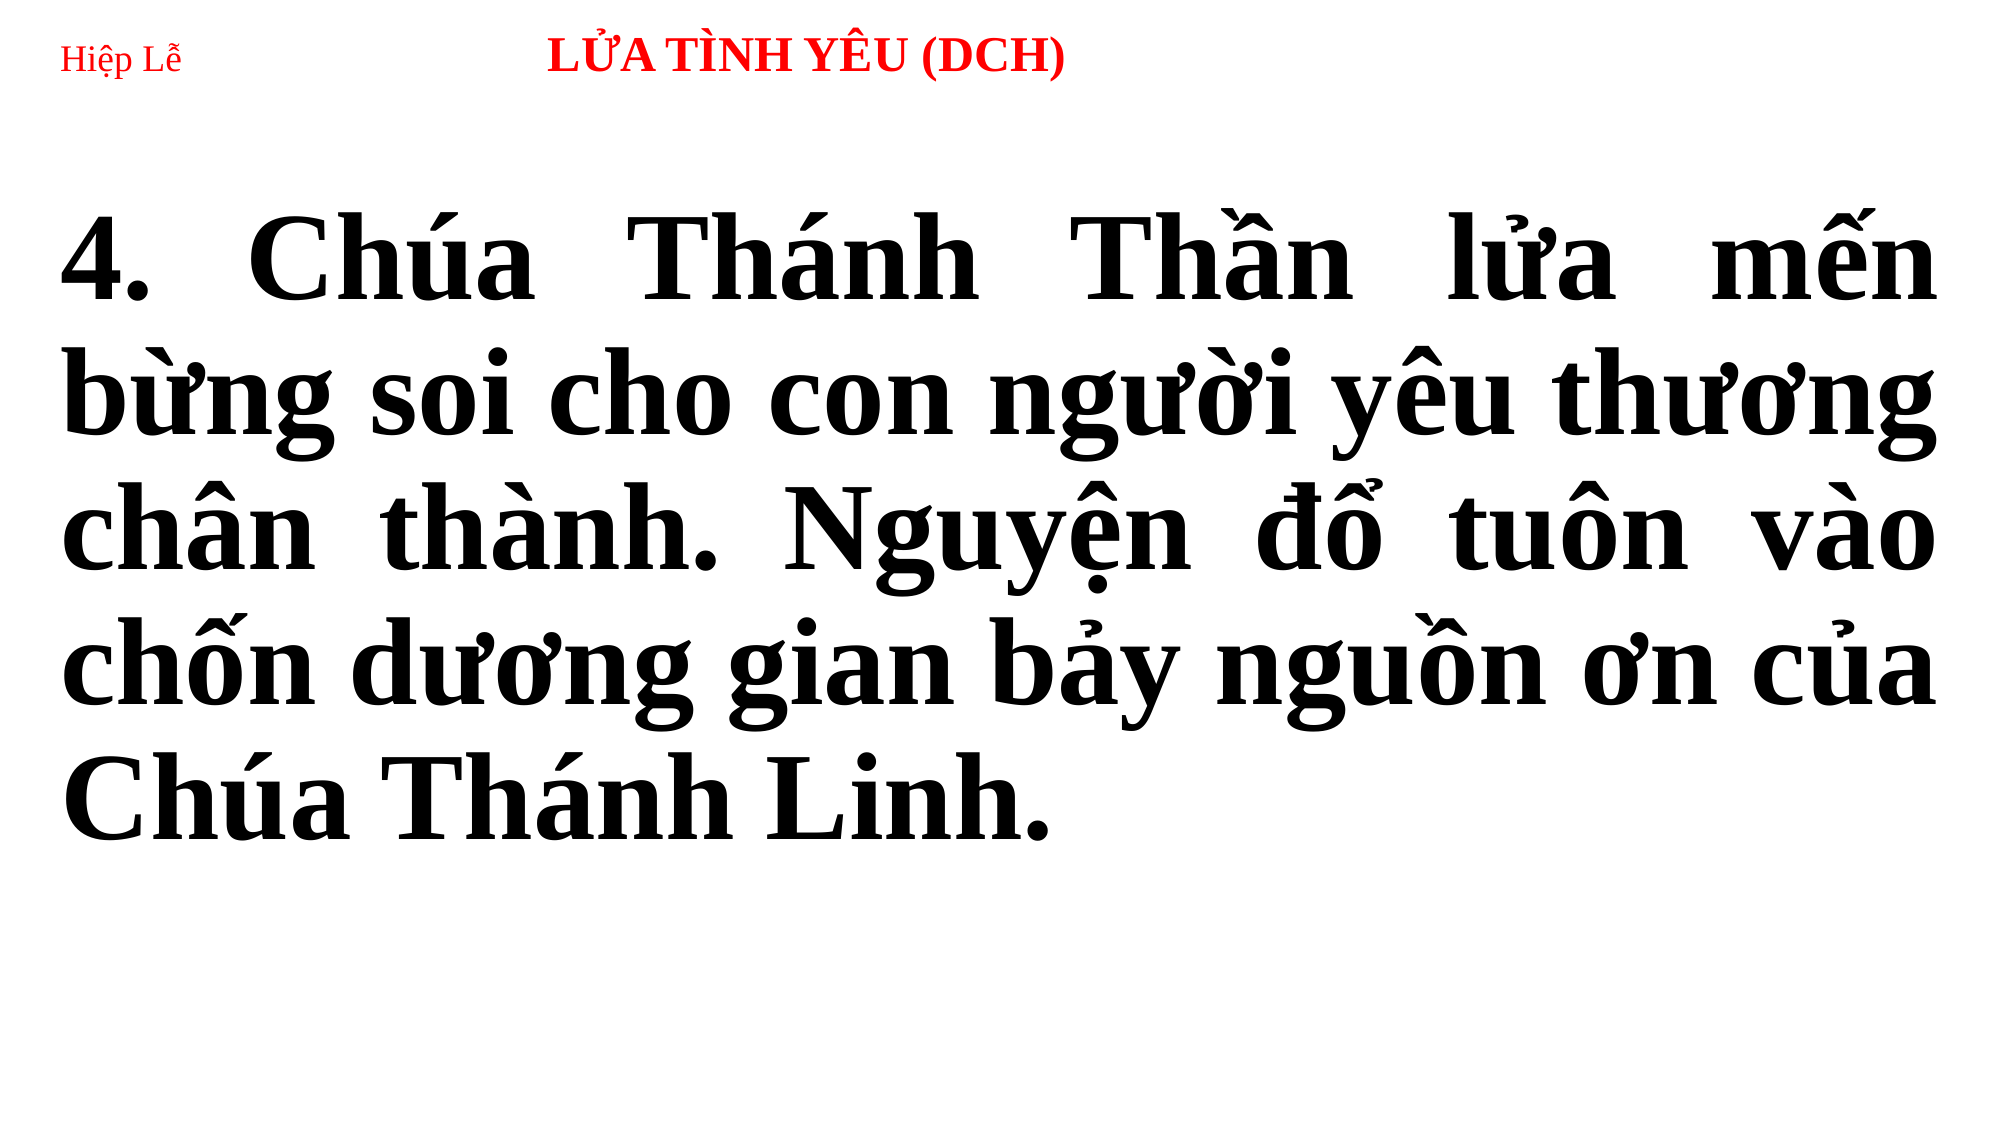

# Hiệp Lễ                    	    LỬA TÌNH YÊU (DCH)
4. Chúa Thánh Thần lửa mến bừng soi cho con người yêu thương chân thành. Nguyện đổ tuôn vào chốn dương gian bảy nguồn ơn của Chúa Thánh Linh.